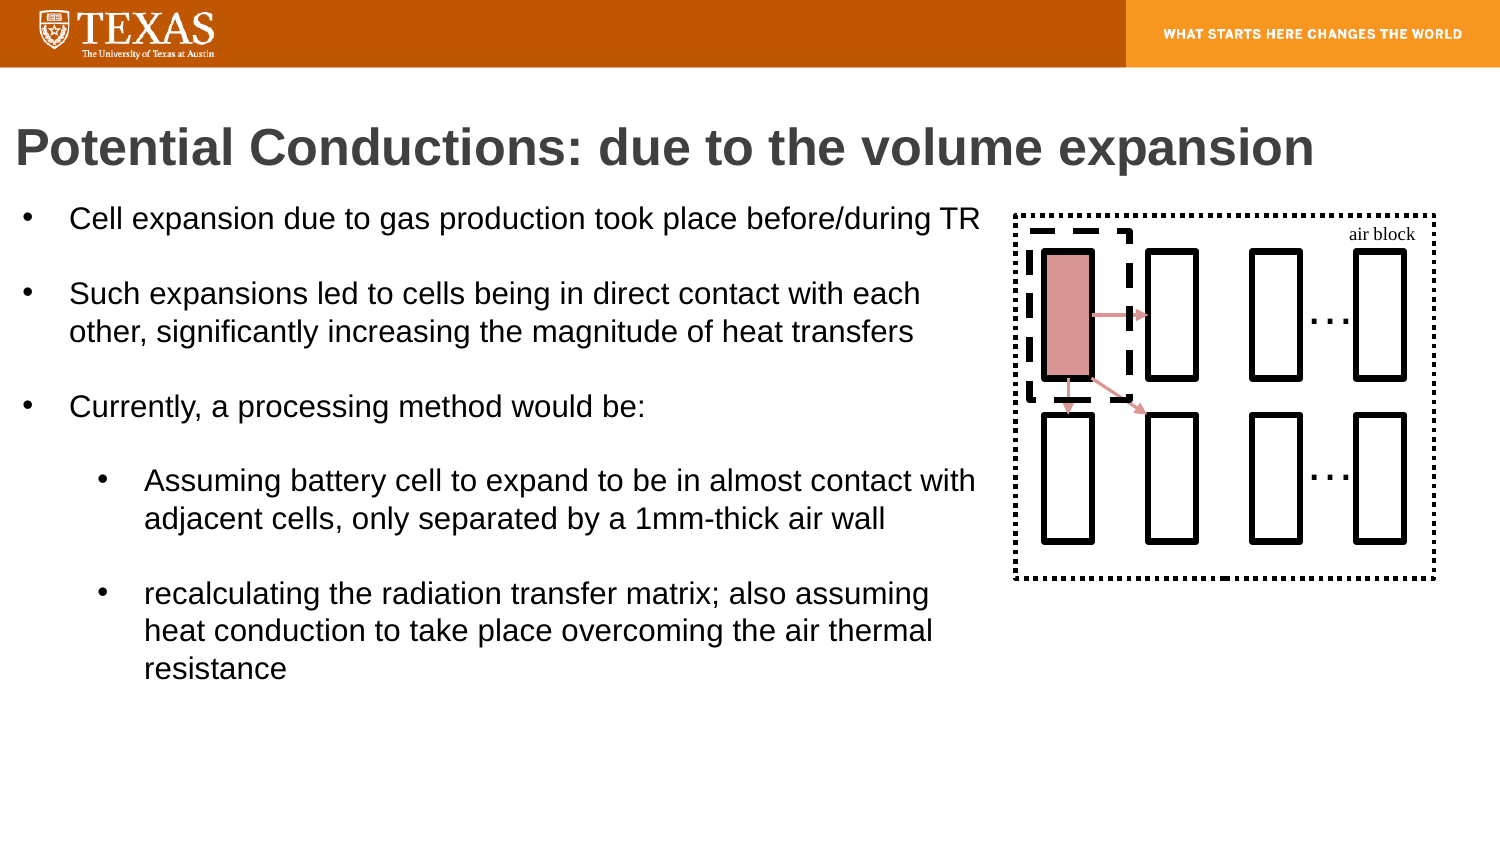

Potential Conductions: due to the volume expansion
Cell expansion due to gas production took place before/during TR

Such expansions led to cells being in direct contact with each other, significantly increasing the magnitude of heat transfers

Currently, a processing method would be:

Assuming battery cell to expand to be in almost contact with adjacent cells, only separated by a 1mm-thick air wall

recalculating the radiation transfer matrix; also assuming heat conduction to take place overcoming the air thermal resistance
air block

…

…